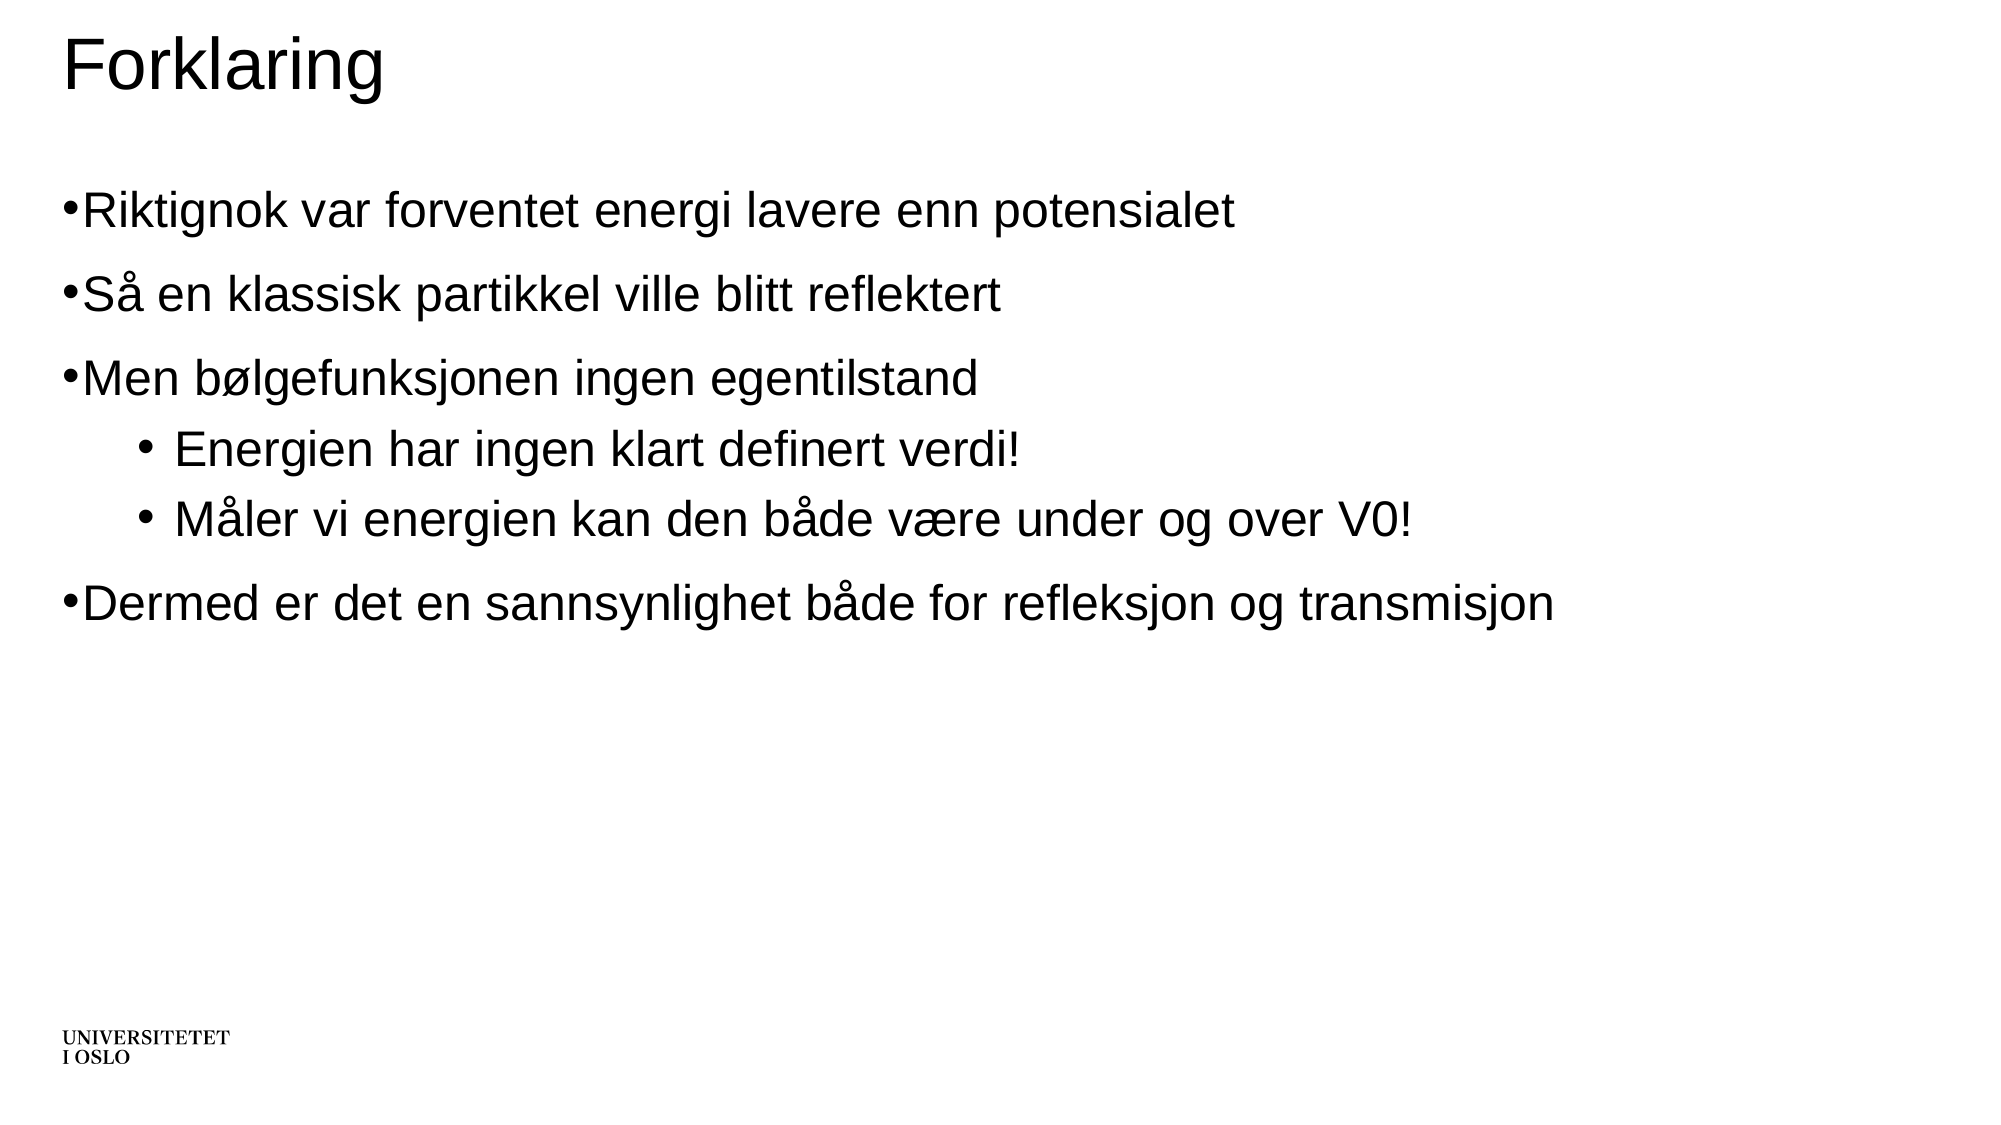

# Forklaring
Riktignok var forventet energi lavere enn potensialet
Så en klassisk partikkel ville blitt reflektert
Men bølgefunksjonen ingen egentilstand
Energien har ingen klart definert verdi!
Måler vi energien kan den både være under og over V0!
Dermed er det en sannsynlighet både for refleksjon og transmisjon